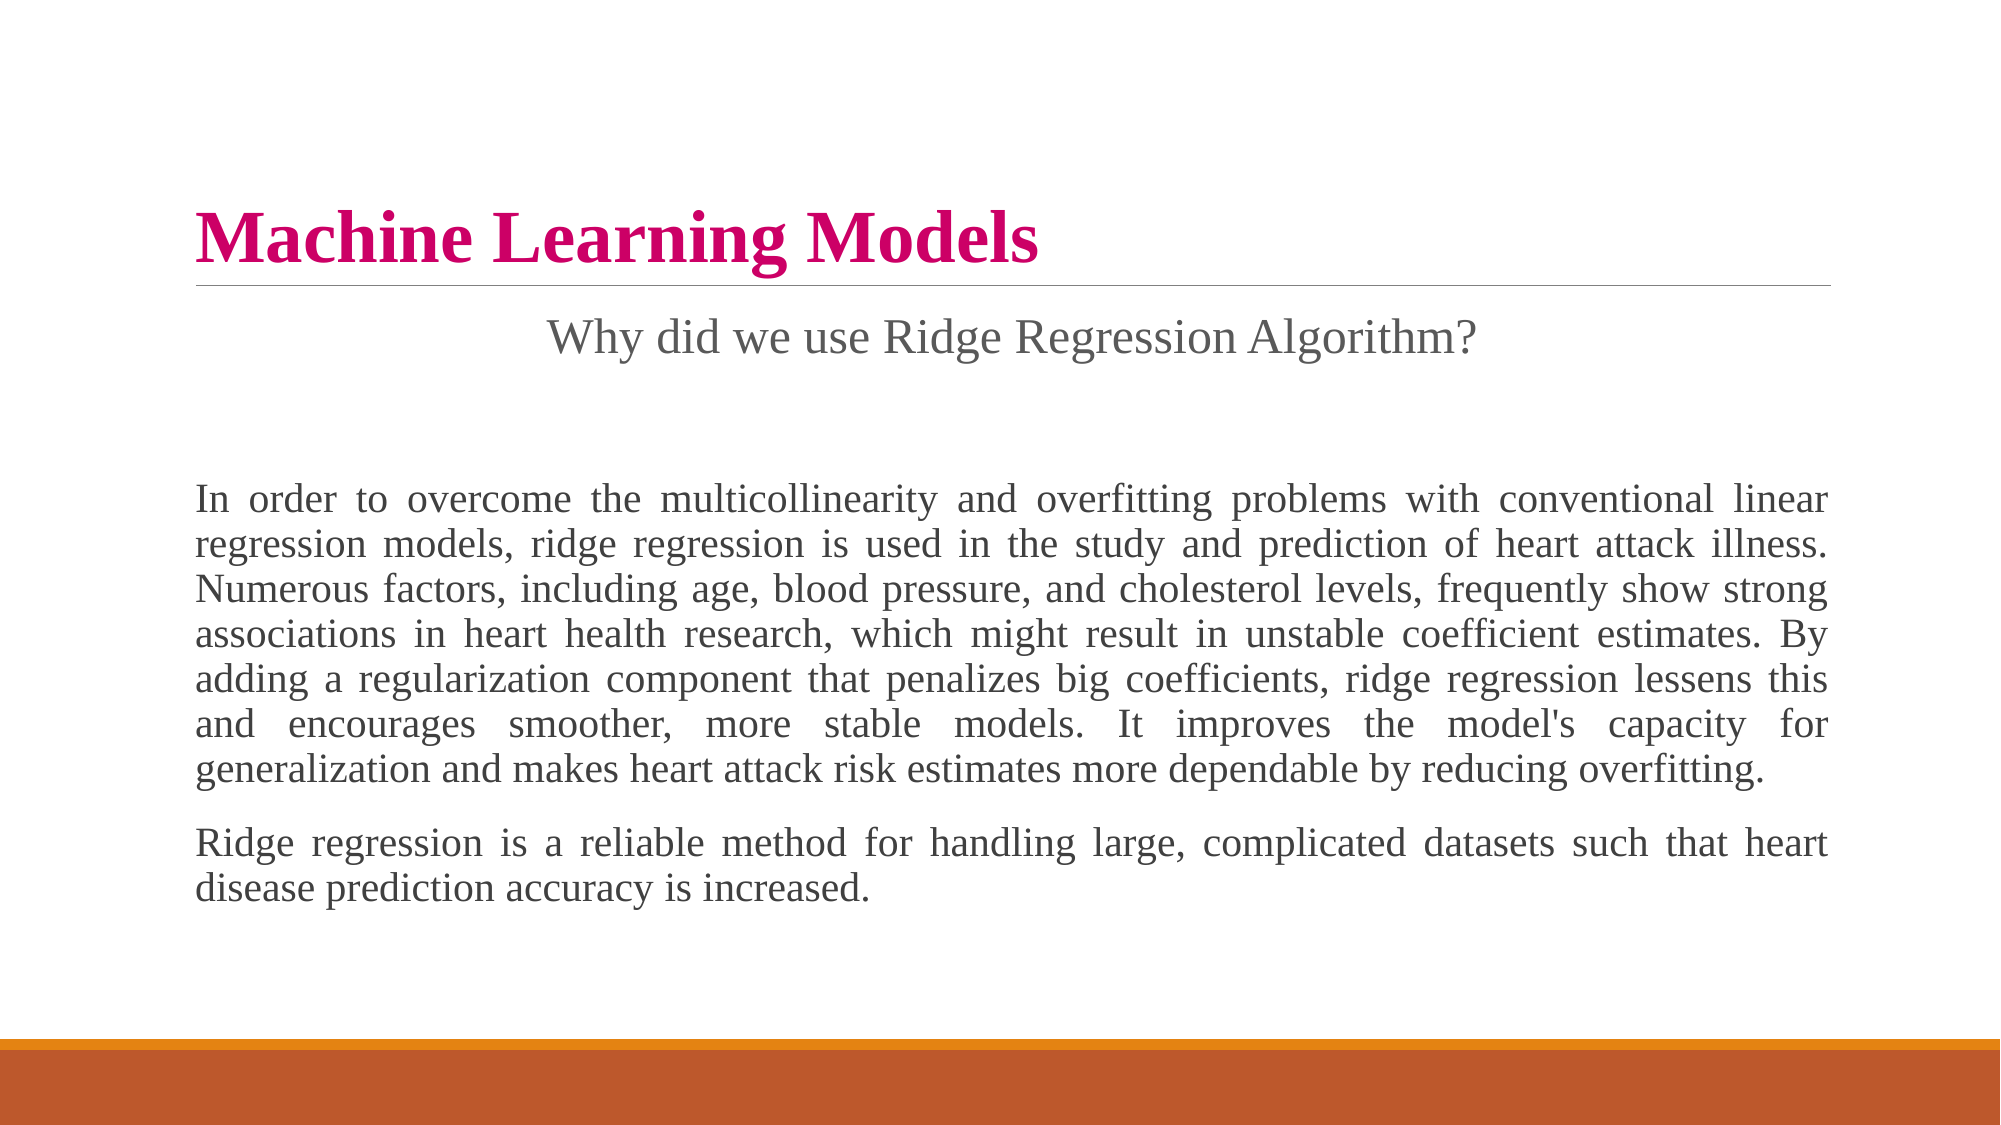

# Machine Learning Models
Why did we use Ridge Regression Algorithm?

In order to overcome the multicollinearity and overfitting problems with conventional linear regression models, ridge regression is used in the study and prediction of heart attack illness. Numerous factors, including age, blood pressure, and cholesterol levels, frequently show strong associations in heart health research, which might result in unstable coefficient estimates. By adding a regularization component that penalizes big coefficients, ridge regression lessens this and encourages smoother, more stable models. It improves the model's capacity for generalization and makes heart attack risk estimates more dependable by reducing overfitting.
Ridge regression is a reliable method for handling large, complicated datasets such that heart disease prediction accuracy is increased.